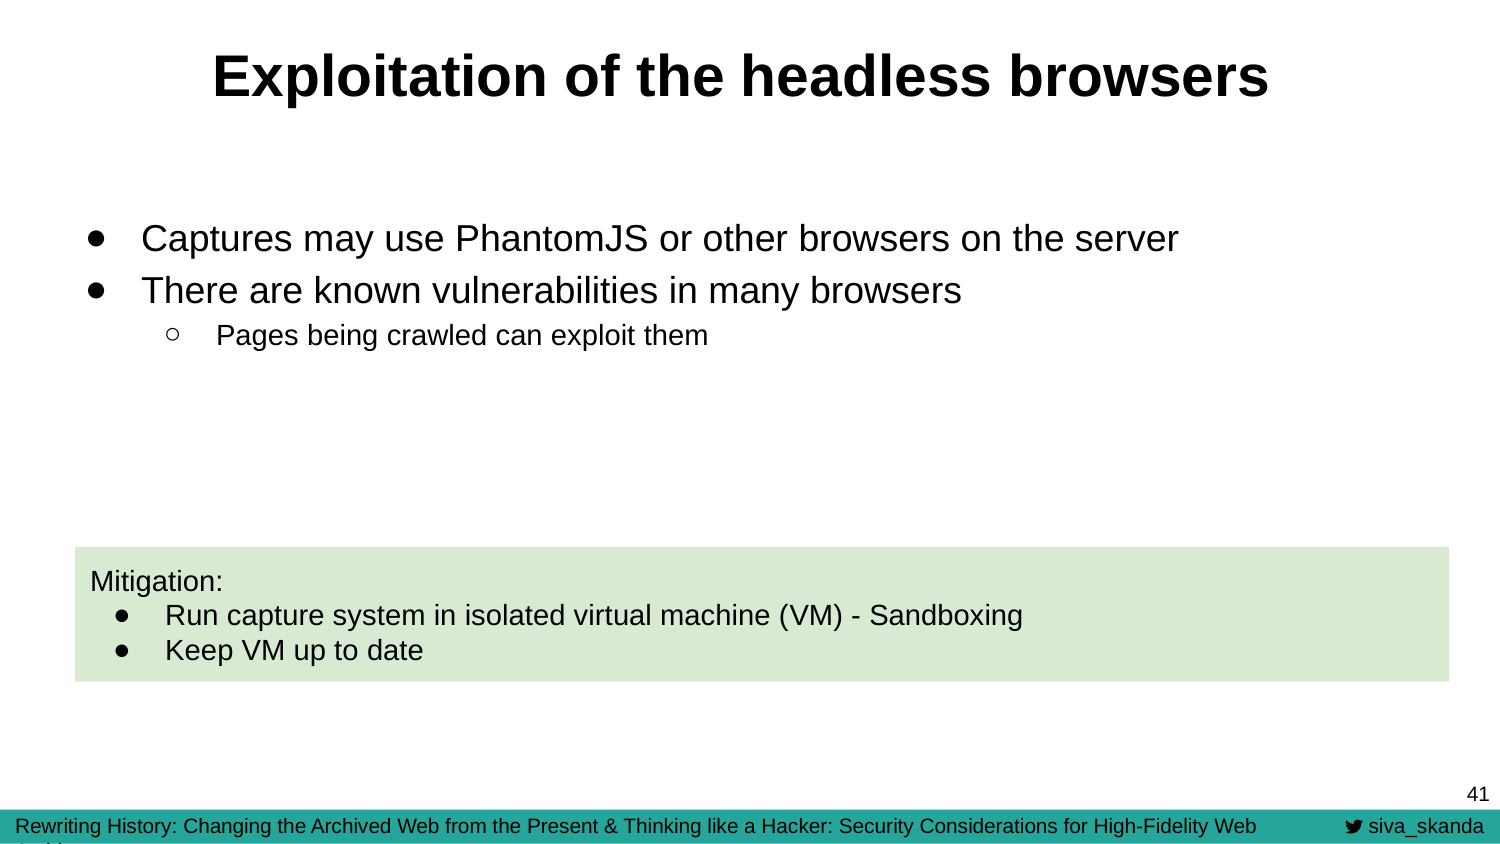

# Exploitation of the headless browsers
Captures may use PhantomJS or other browsers on the server
There are known vulnerabilities in many browsers
Pages being crawled can exploit them
Mitigation:
Run capture system in isolated virtual machine (VM) - Sandboxing
Keep VM up to date
41